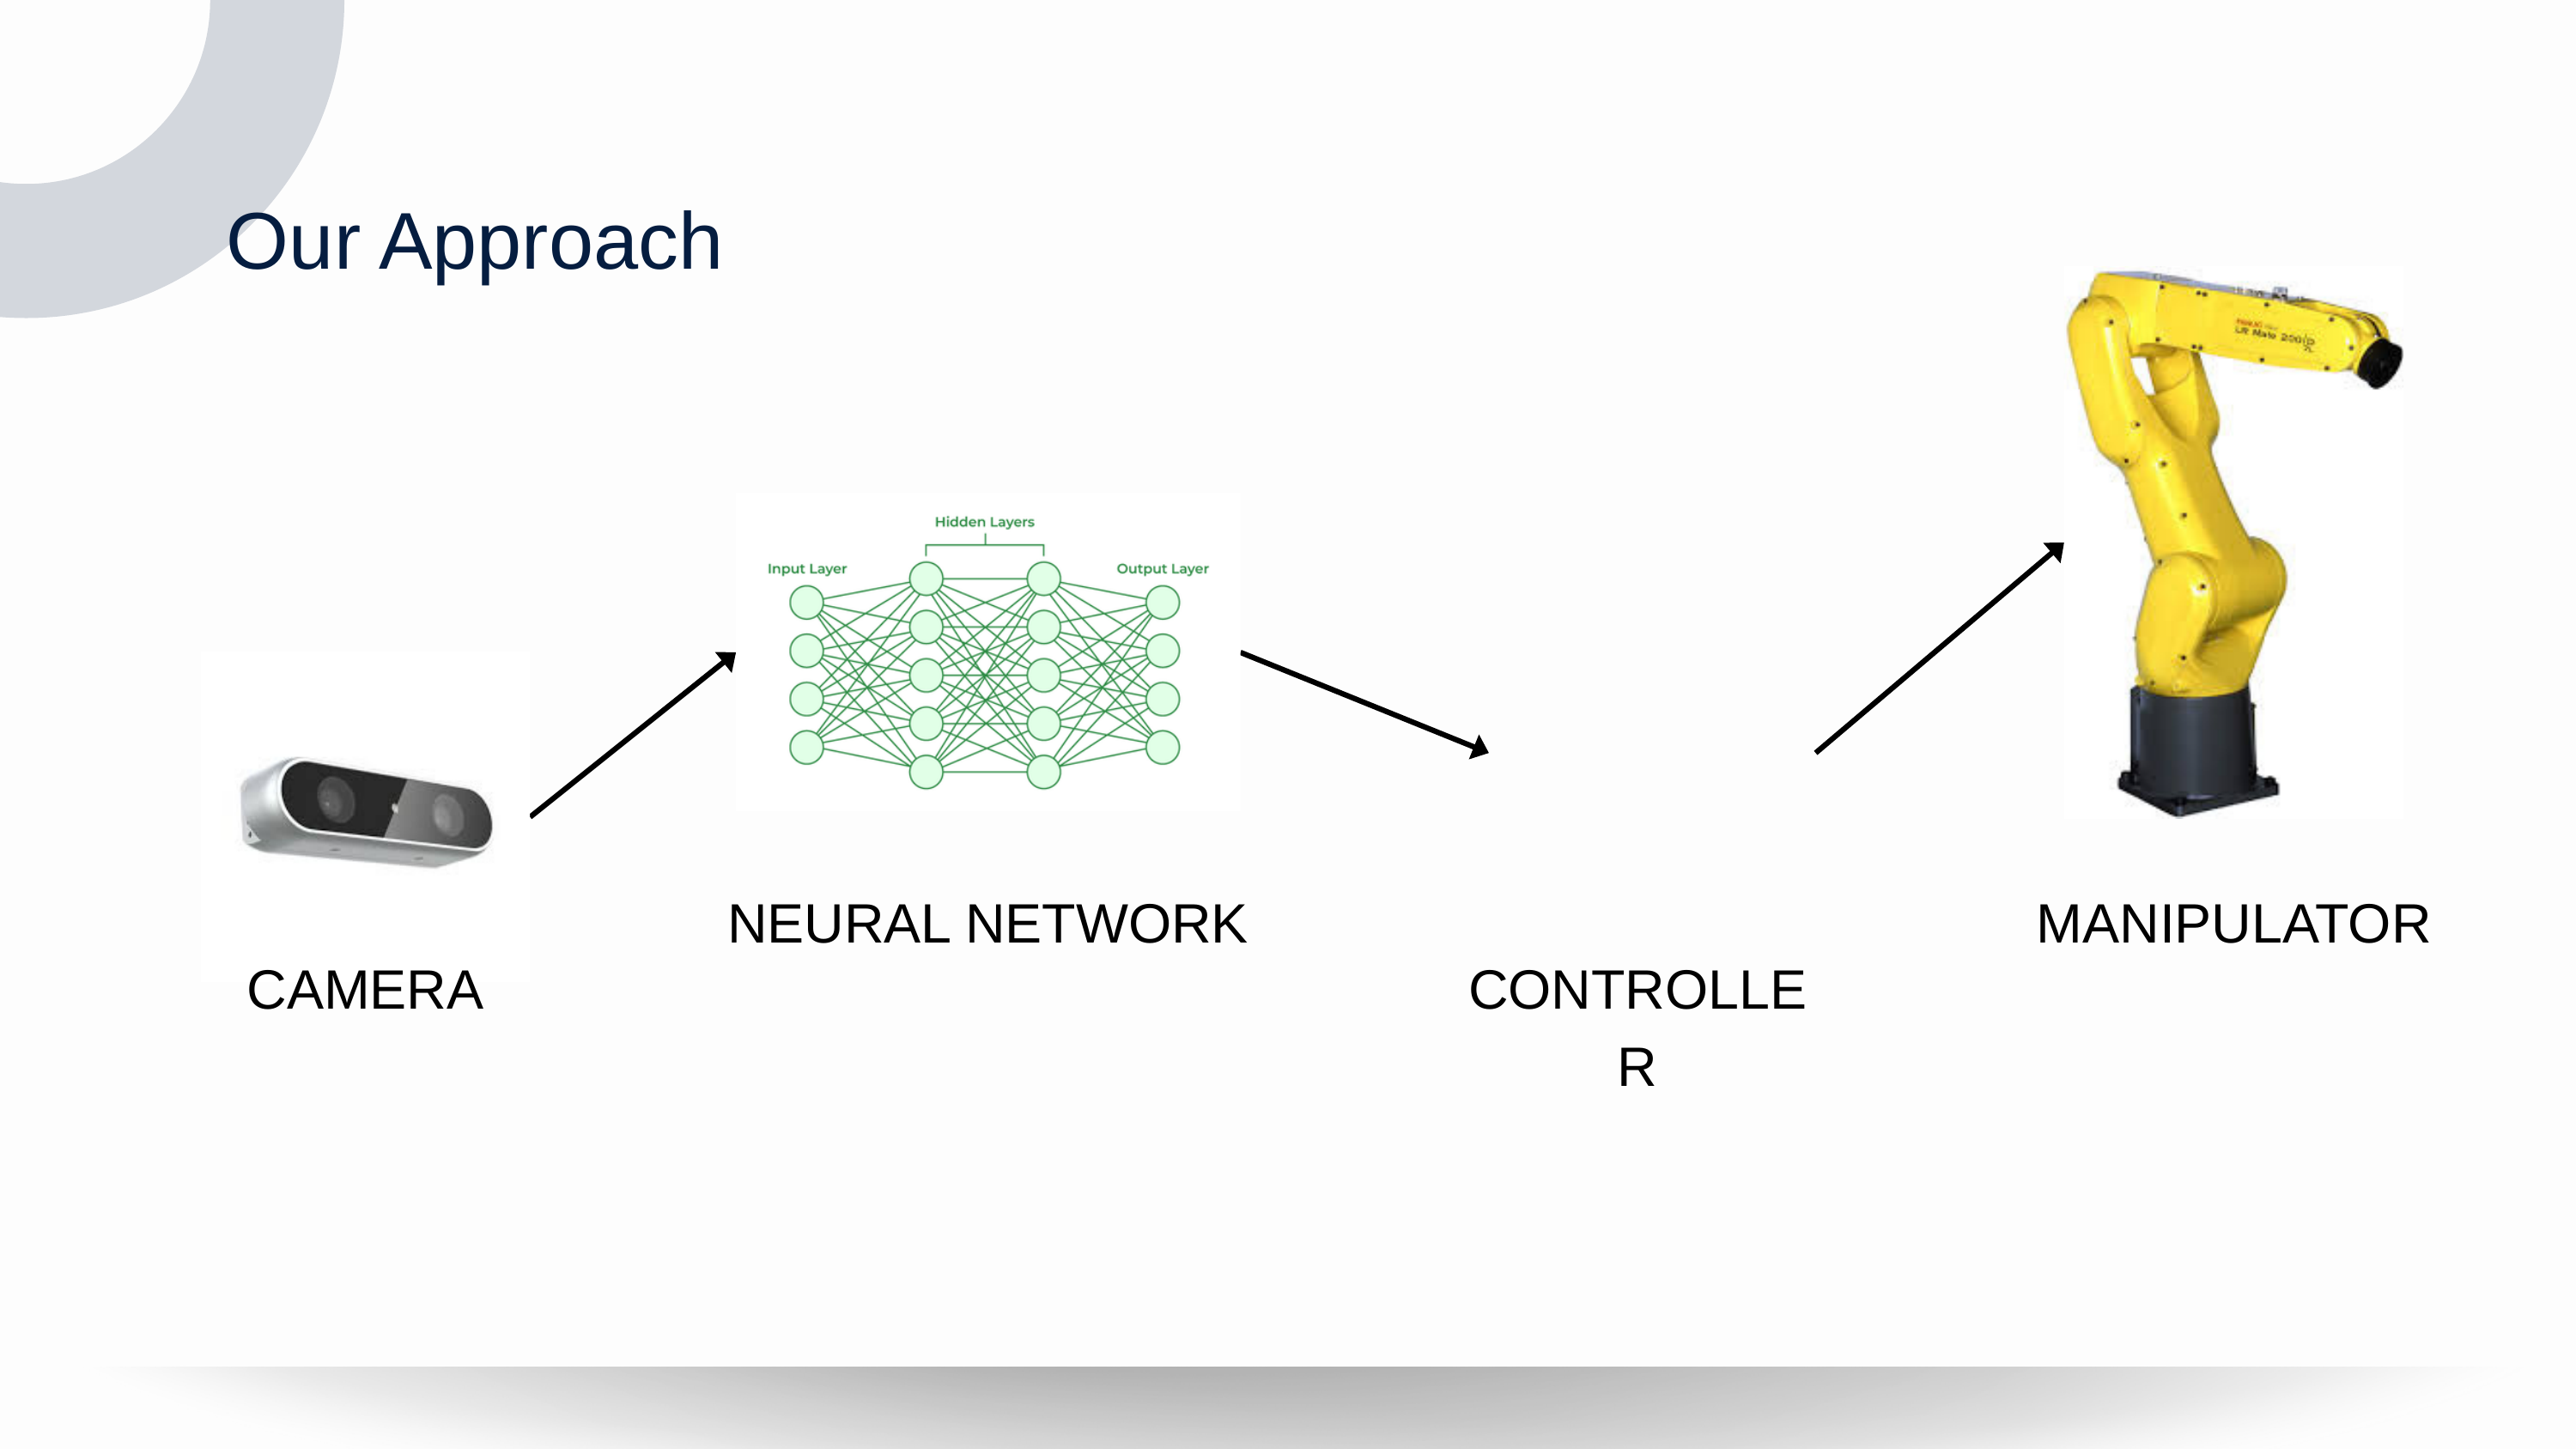

Our Approach

NEURAL NETWORK
MANIPULATOR
CAMERA
CONTROLLER